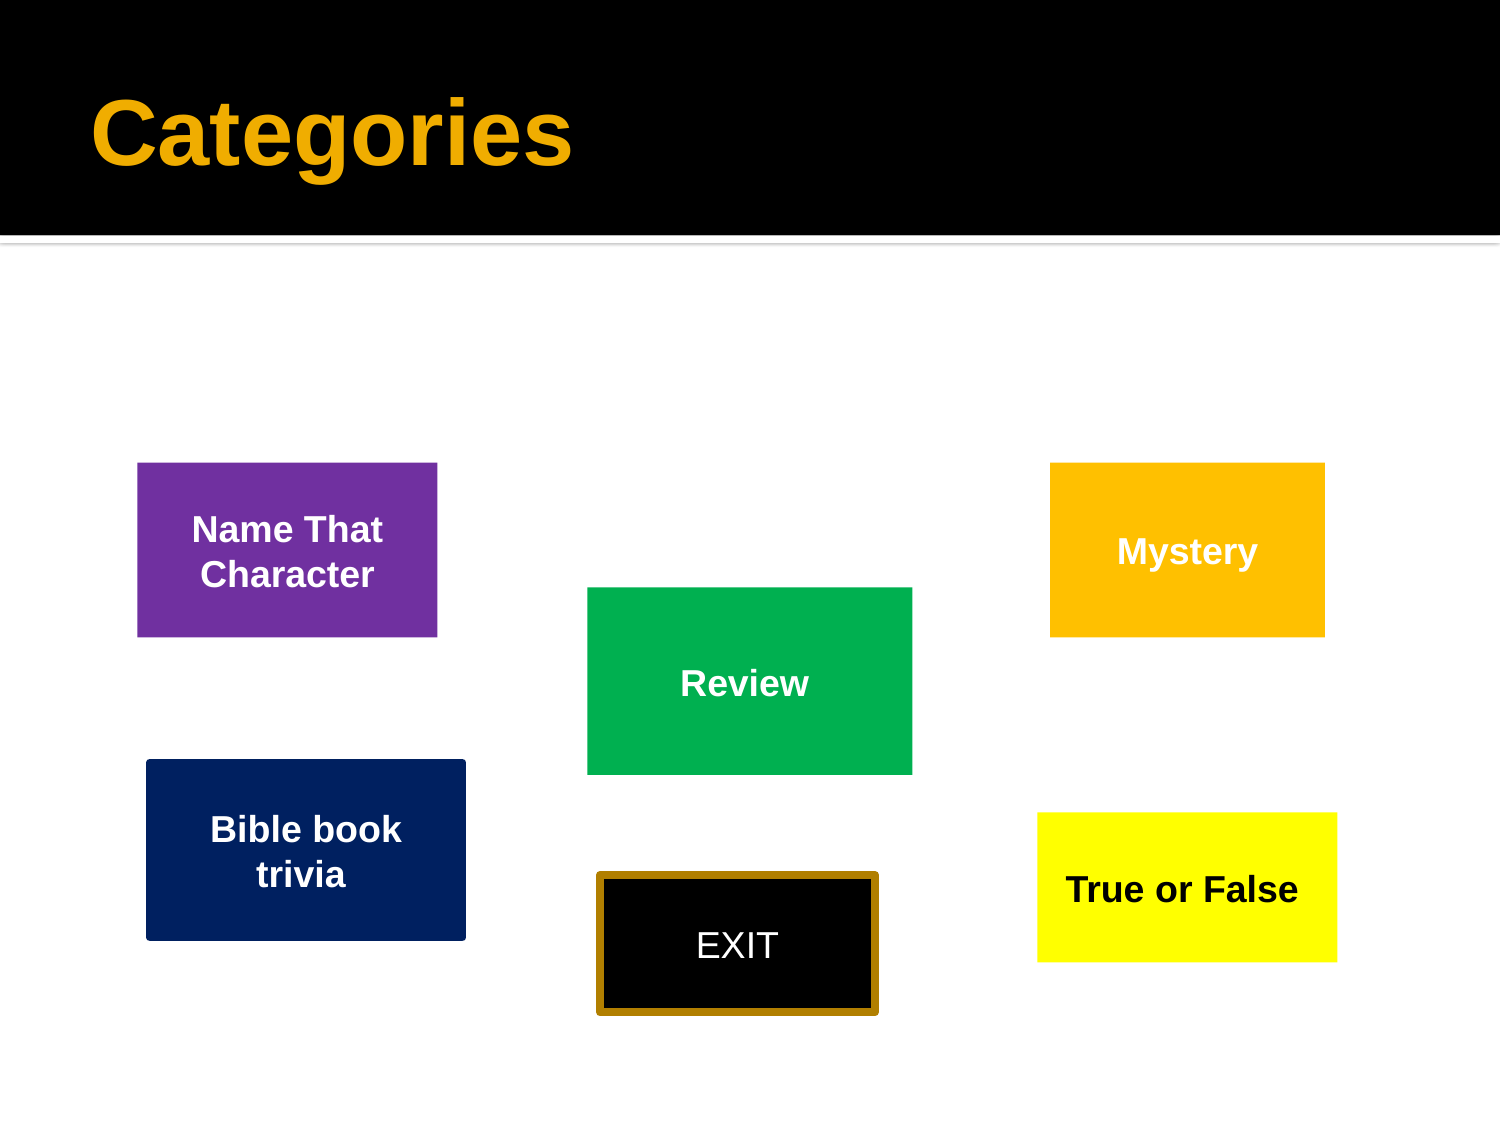

# Categories

Name That Character
Mystery
Review
Bible book trivia
True or False
EXIT